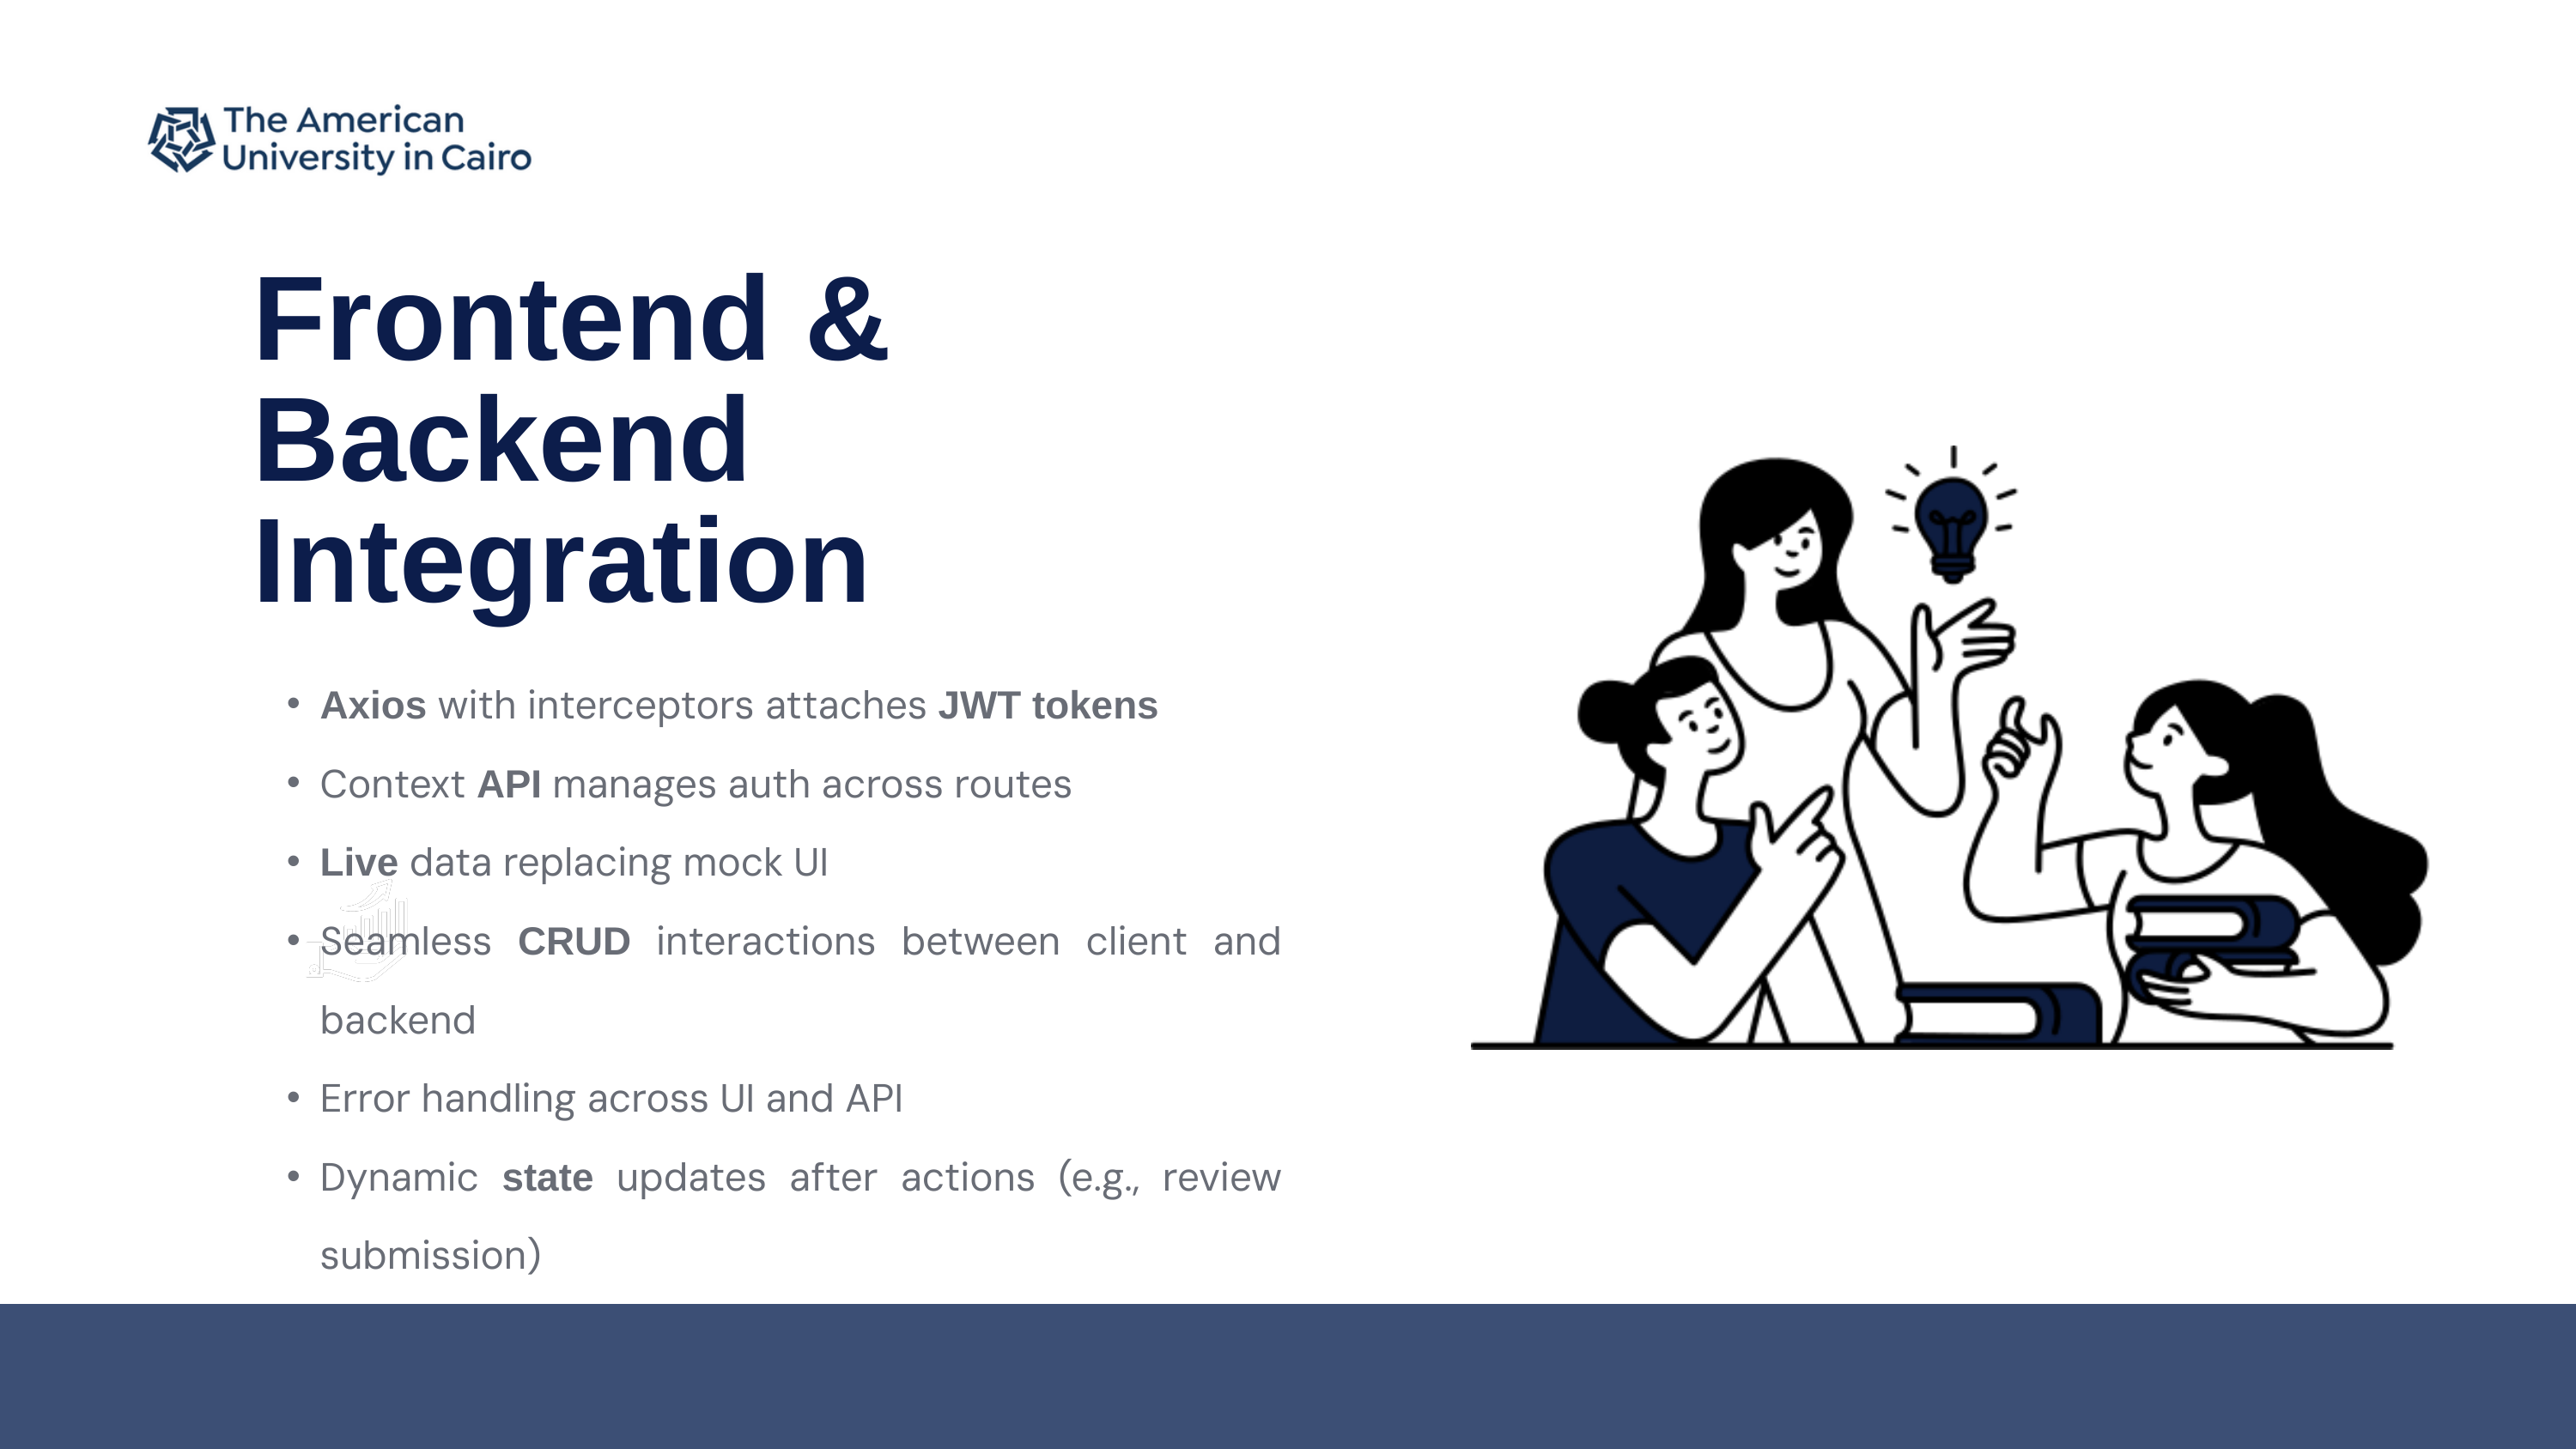

Frontend & Backend Integration

Axios with interceptors attaches JWT tokens
Context API manages auth across routes
Live data replacing mock UI
Seamless CRUD interactions between client and backend
Error handling across UI and API
Dynamic state updates after actions (e.g., review submission)